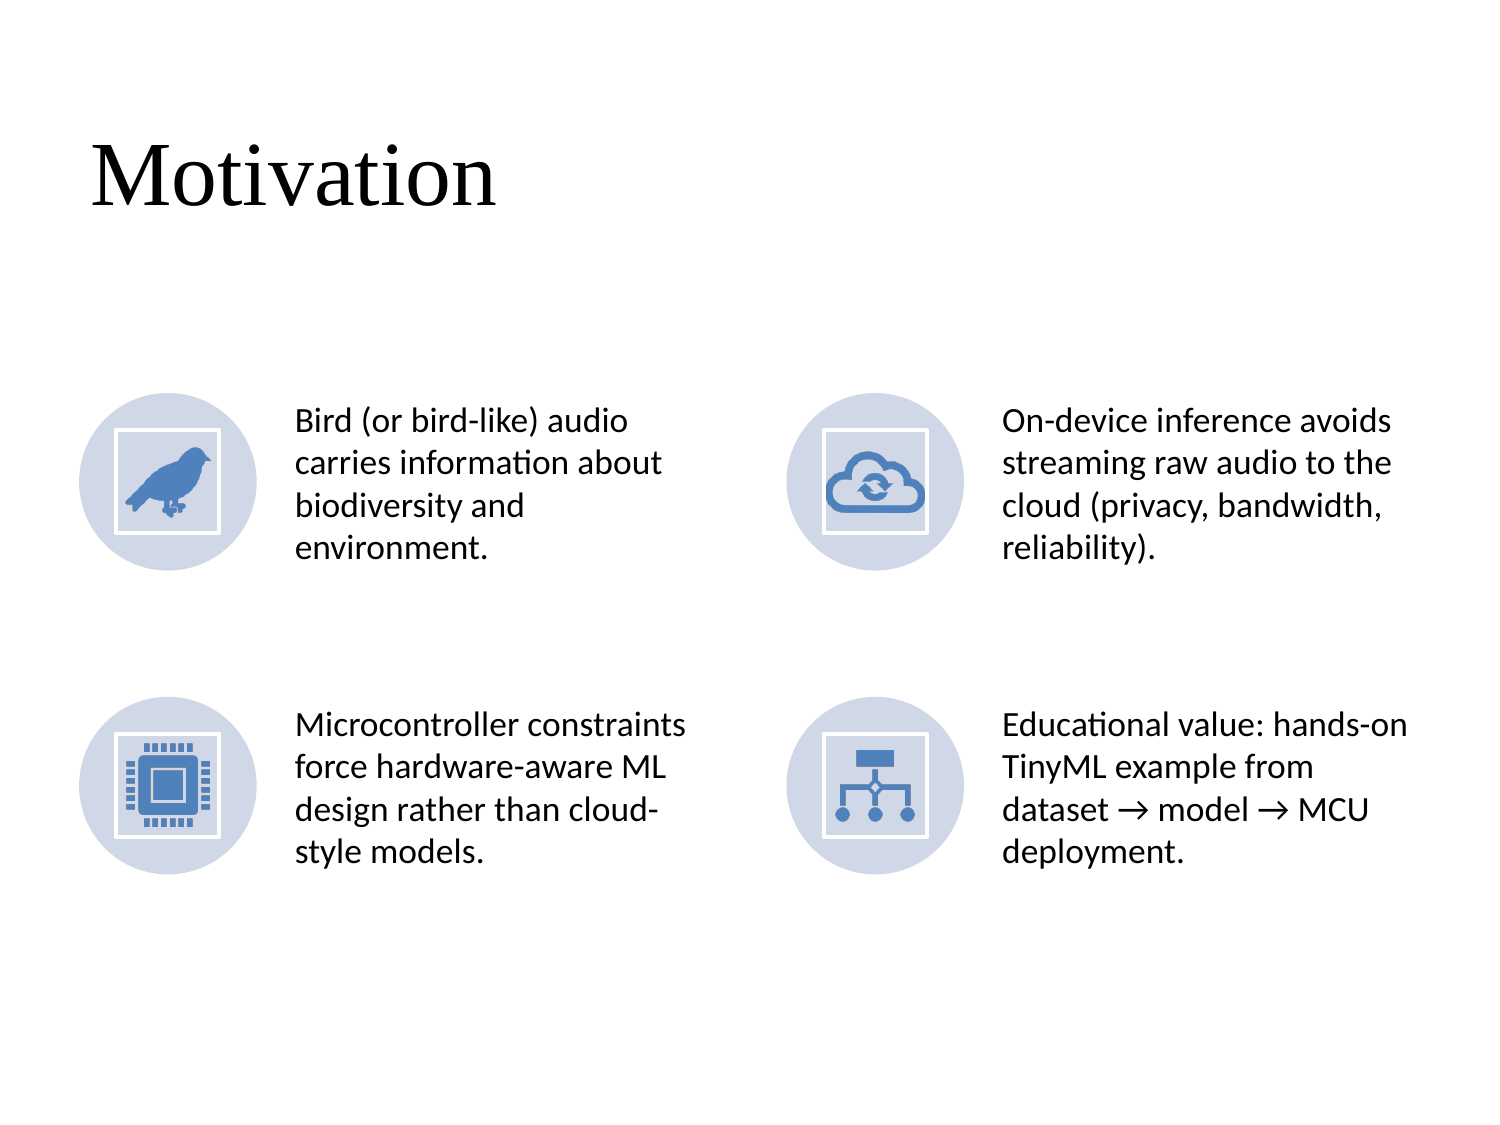

# Motivation
Bird (or bird-like) audio carries information about biodiversity and environment.
On-device inference avoids streaming raw audio to the cloud (privacy, bandwidth, reliability).
Microcontroller constraints force hardware-aware ML design rather than cloud-style models.
Educational value: hands-on TinyML example from dataset → model → MCU deployment.